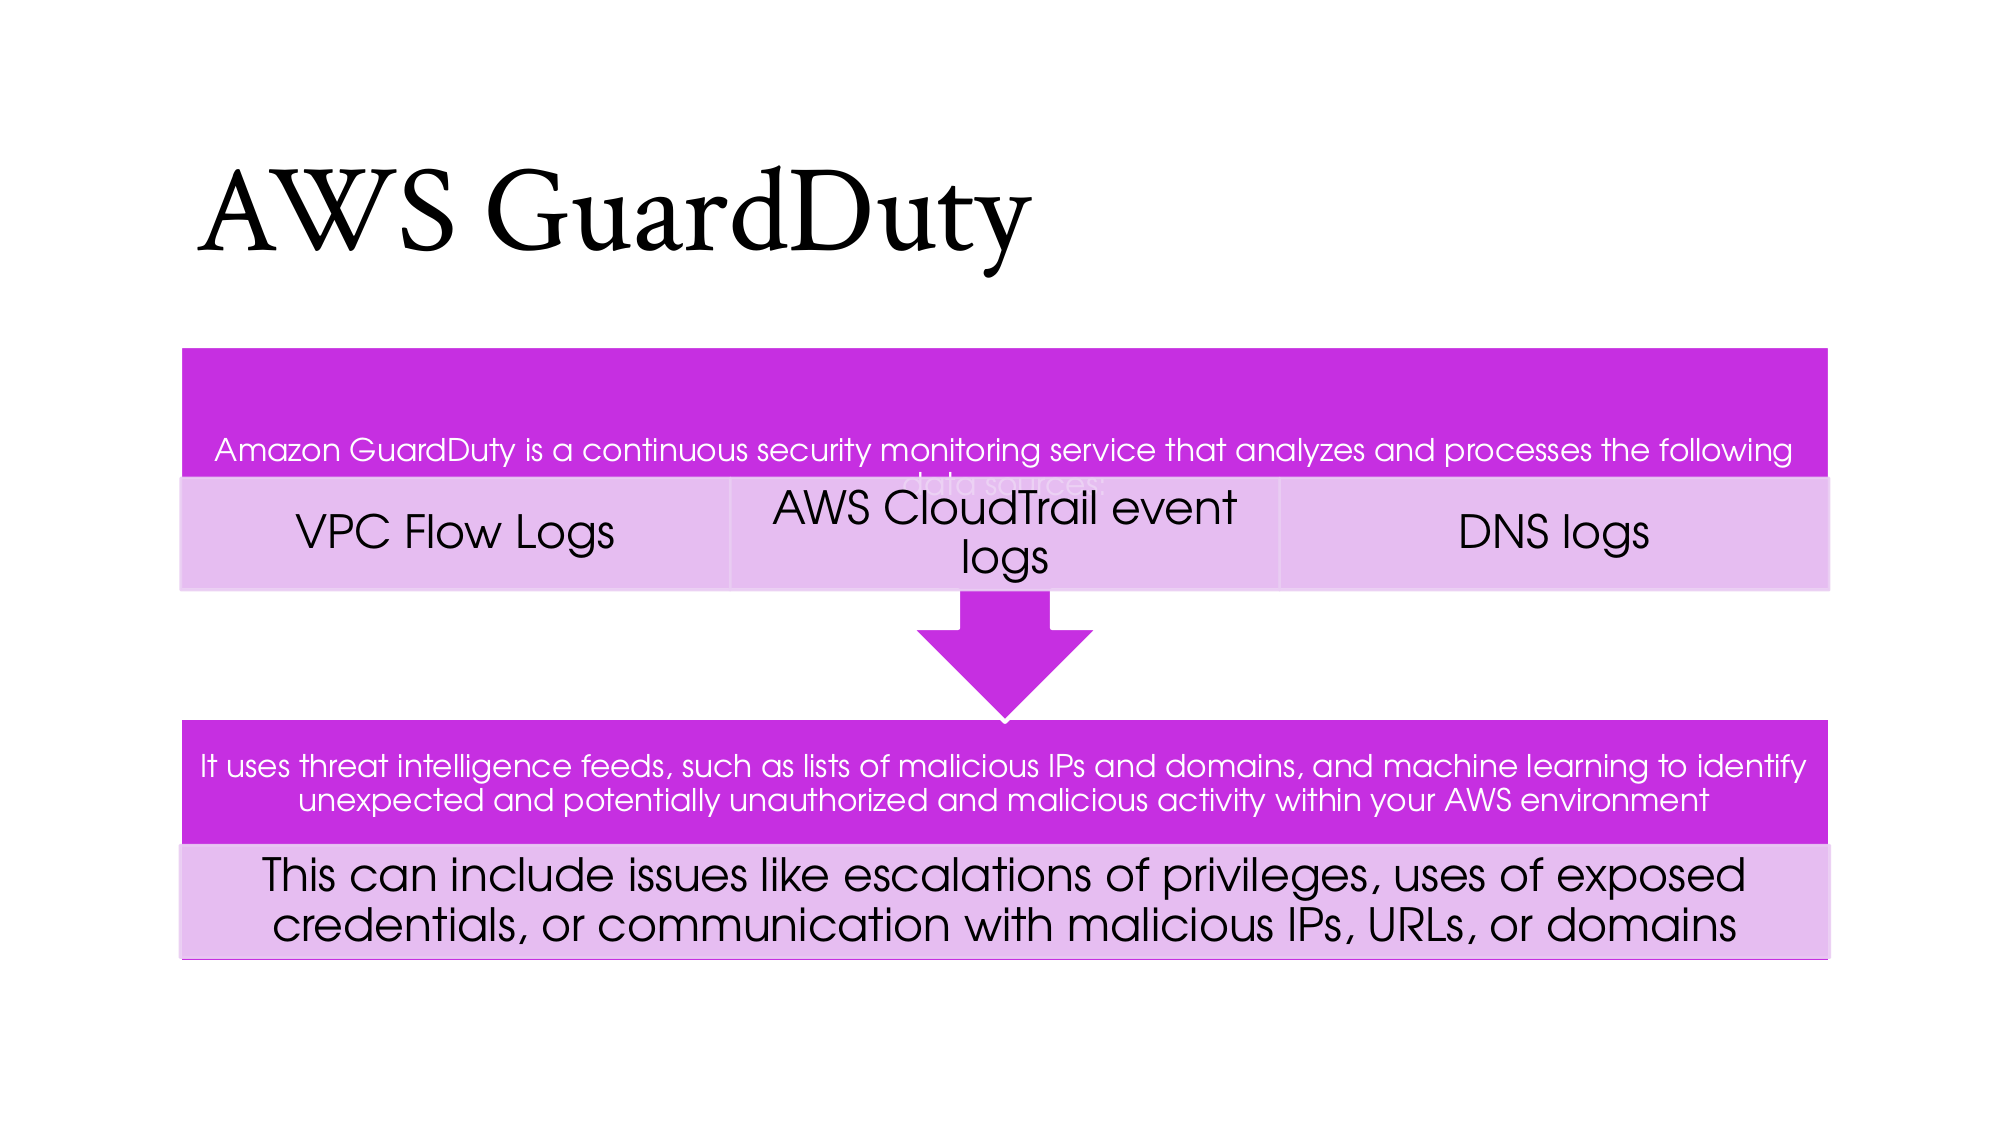

# AWS GuardDuty
It uses threat intelligence feeds, such as lists of malicious IPs and domains, and machine learning to identify unexpected and potentially unauthorized and malicious activity within your AWS environment
This can include issues like escalations of privileges, uses of exposed credentials, or communication with malicious IPs, URLs, or domains
Amazon GuardDuty is a continuous security monitoring service that analyzes and processes the following data sources:
VPC Flow Logs
AWS CloudTrail event logs
DNS logs